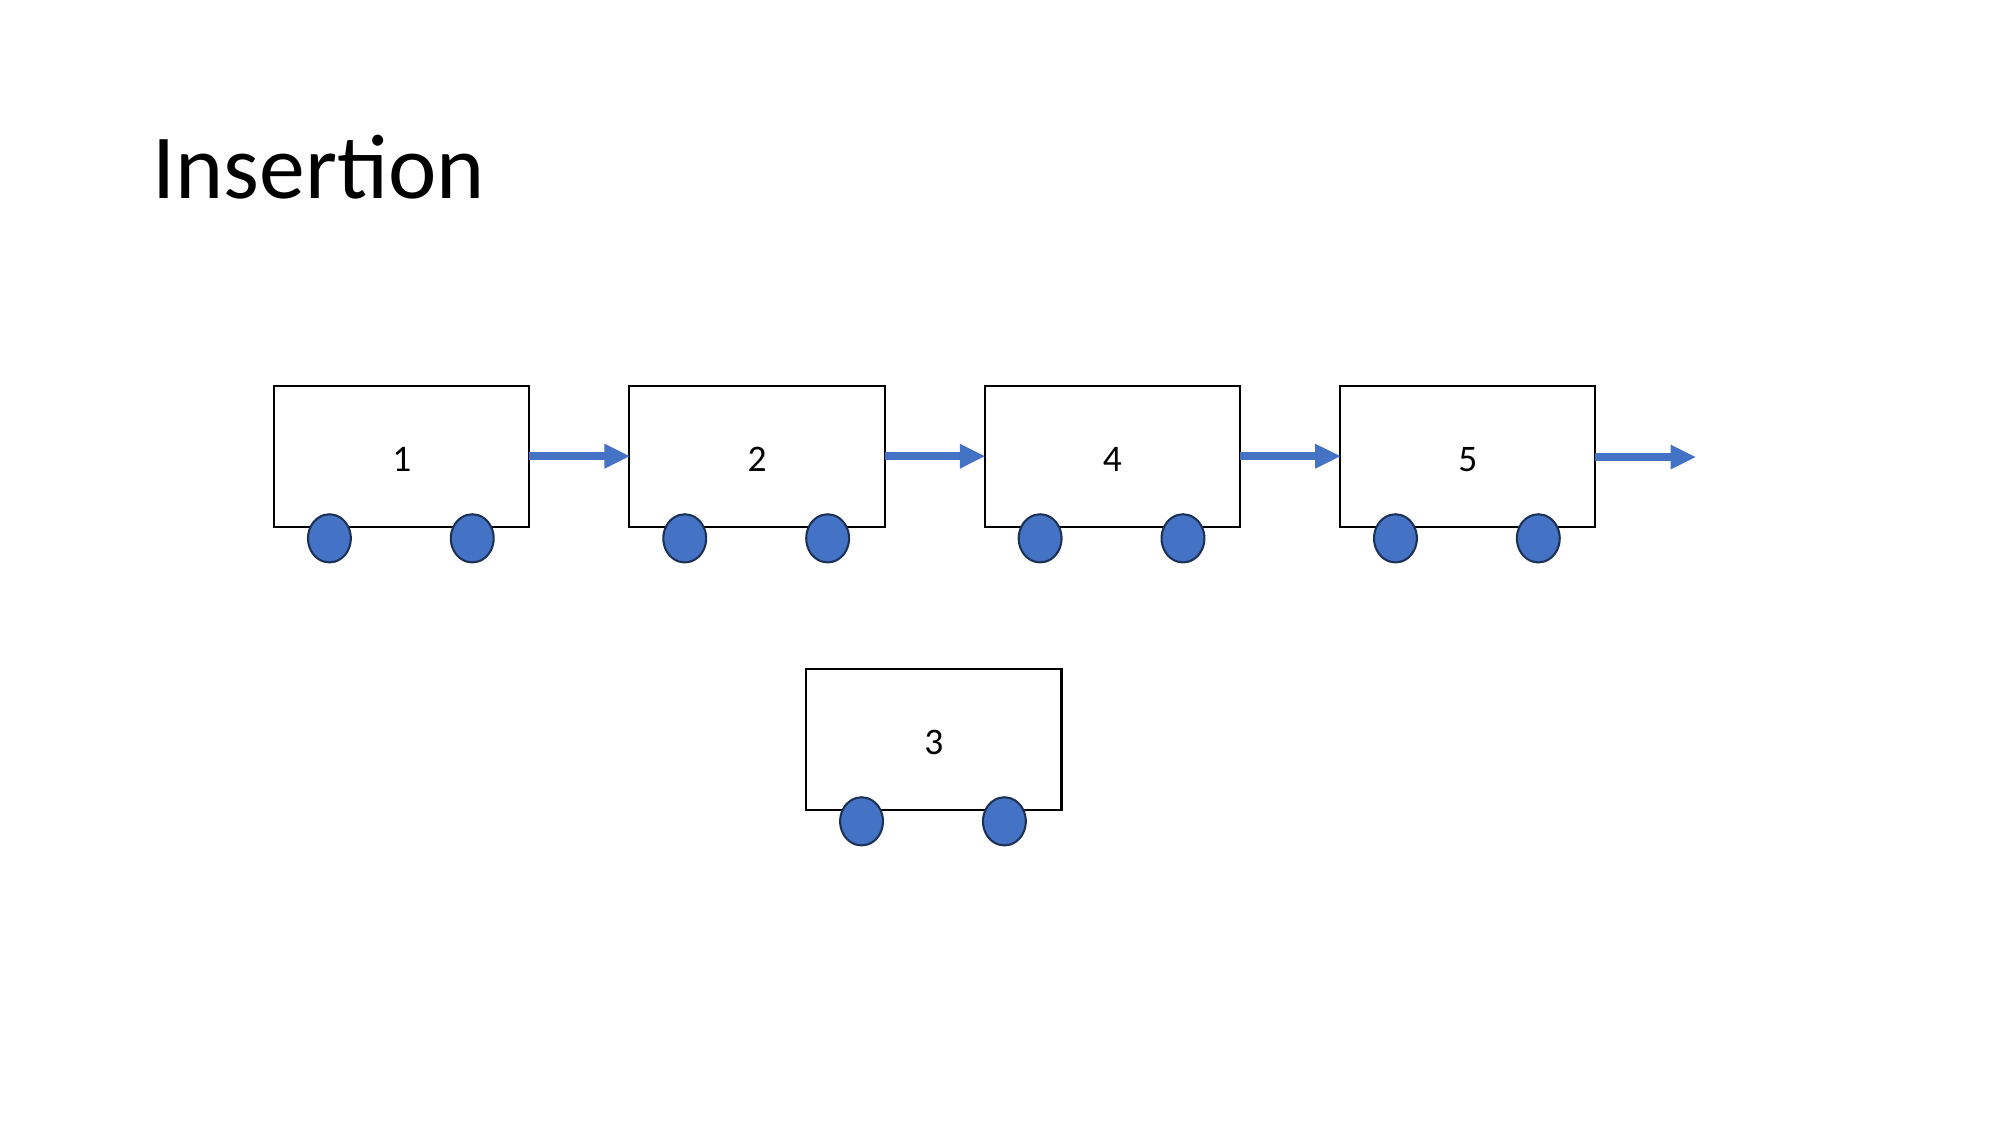

# Insertion
1

2

4

5

3